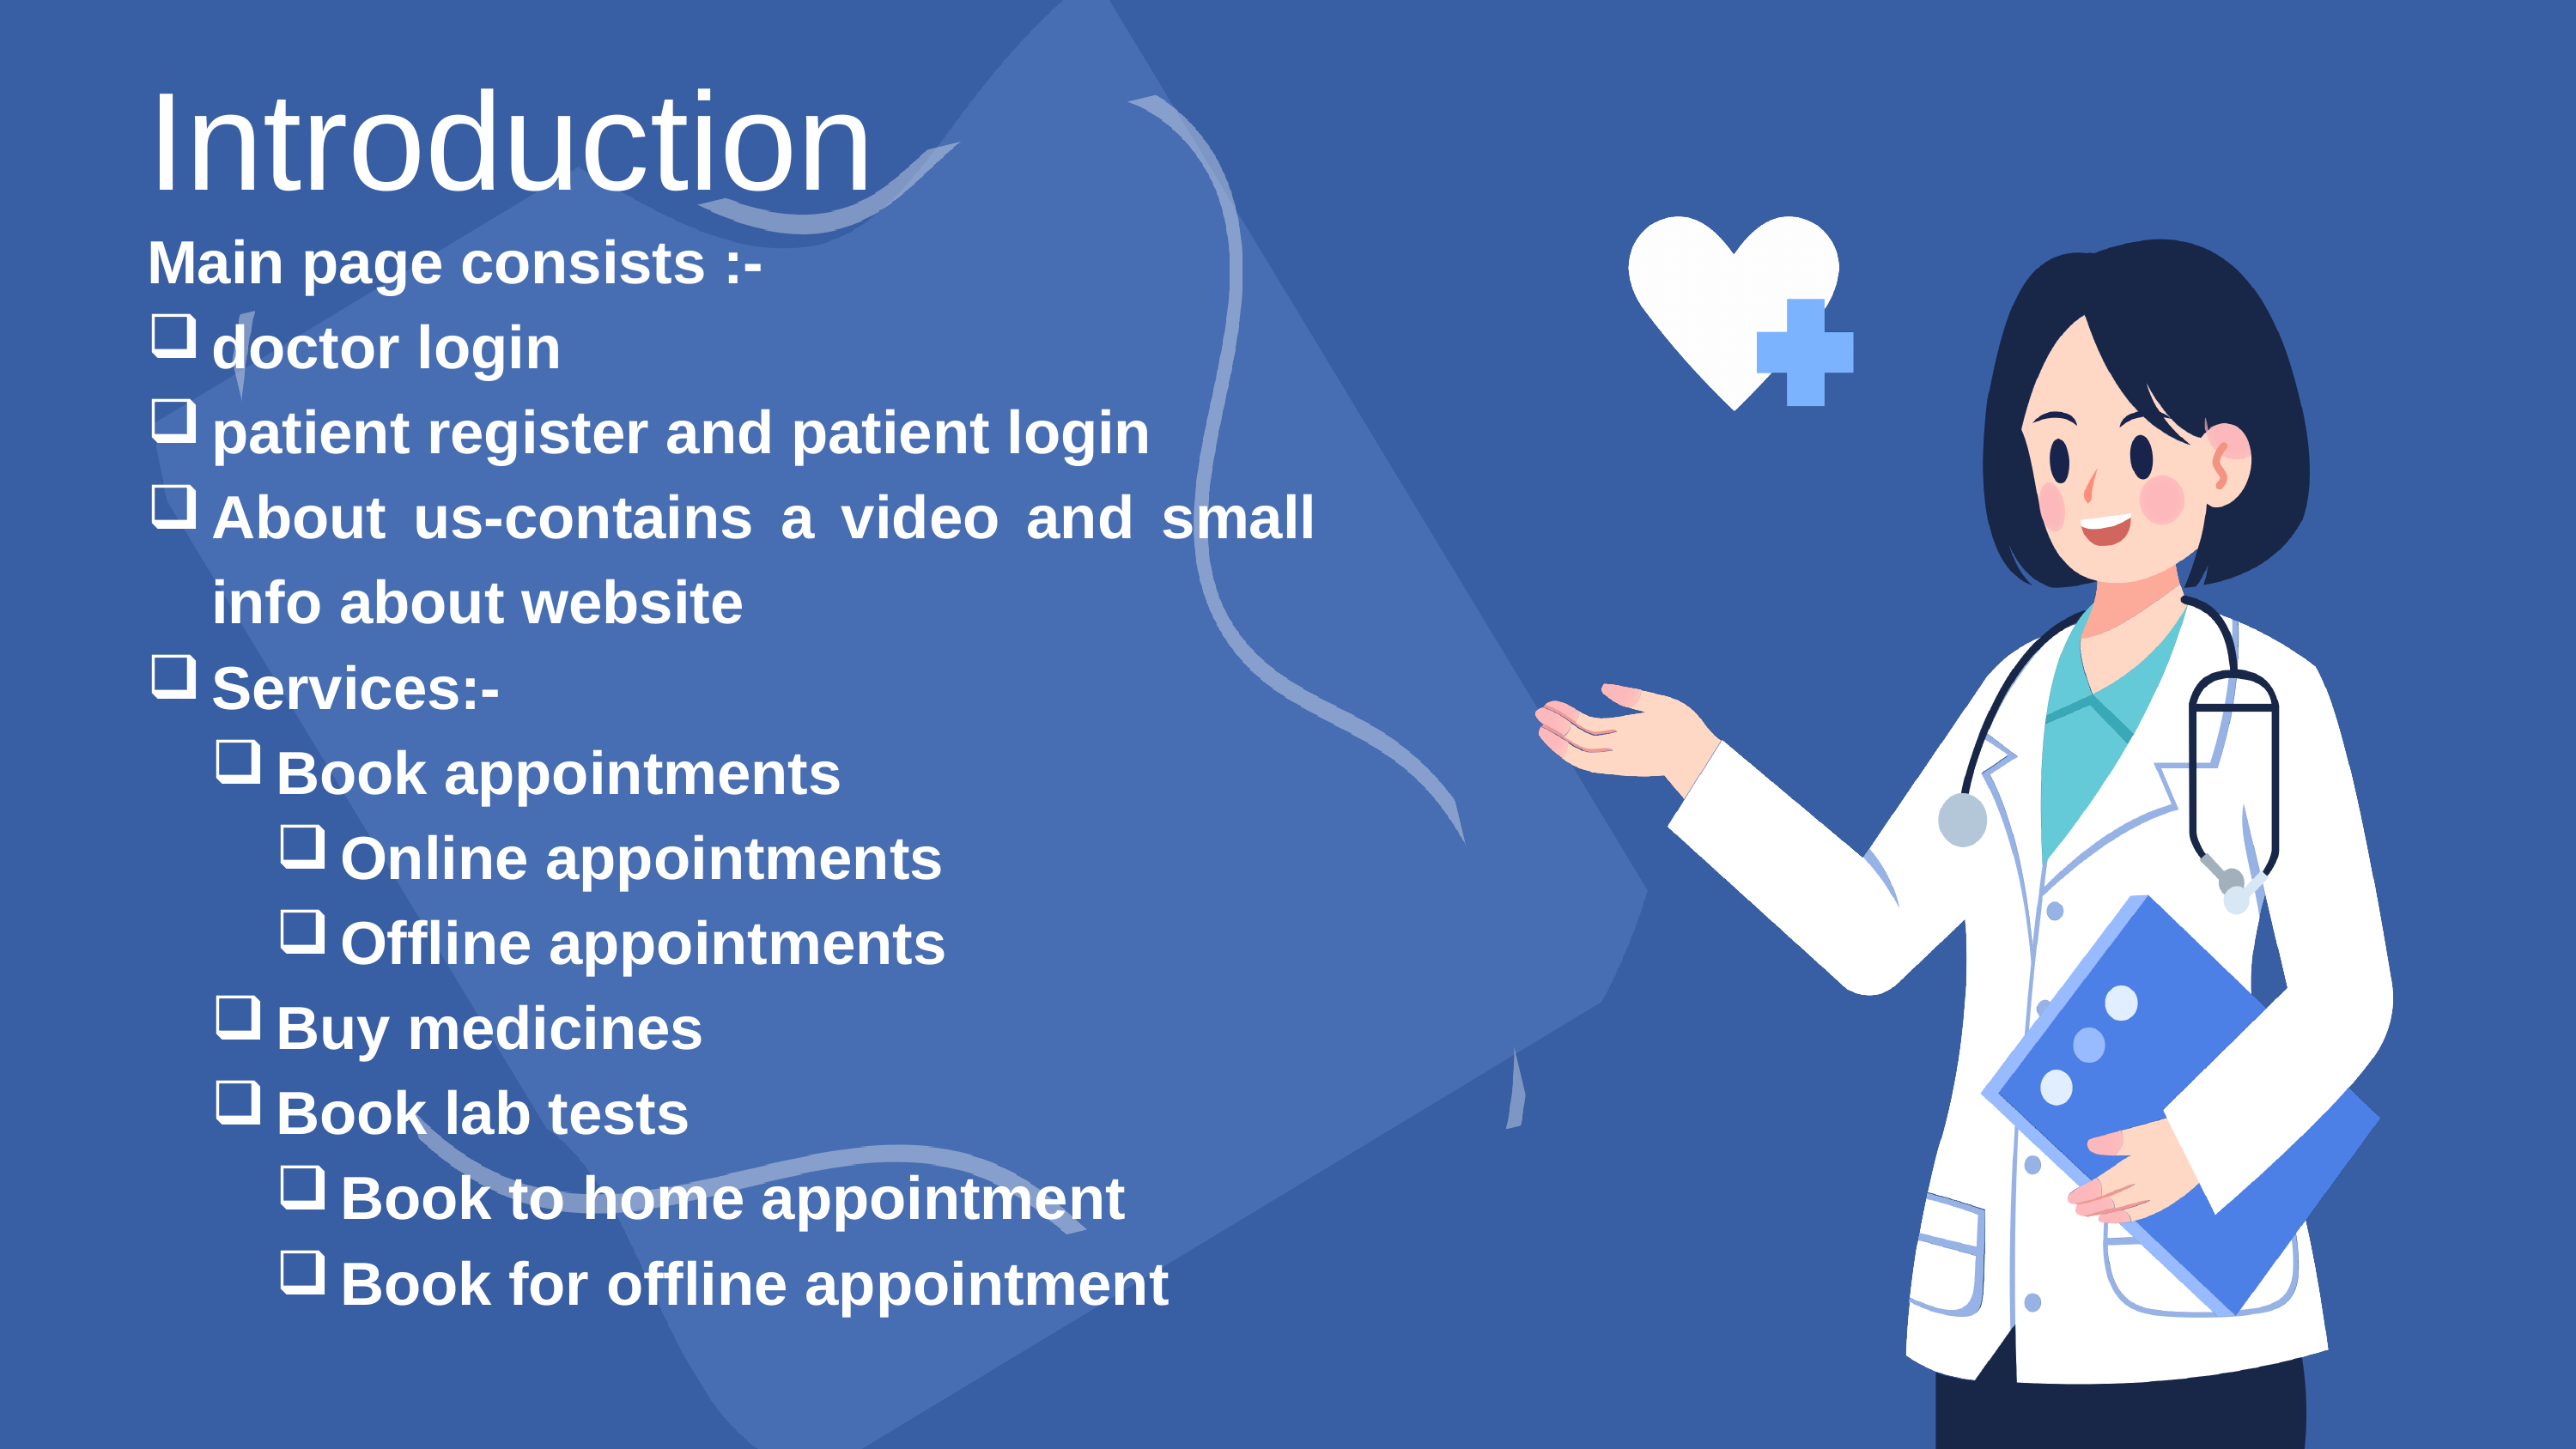

Introduction

Main page consists :-
doctor login
patient register and patient login
About us-contains a video and small info about website
Services:-
Book appointments
Online appointments
Offline appointments
Buy medicines
Book lab tests
Book to home appointment
Book for offline appointment